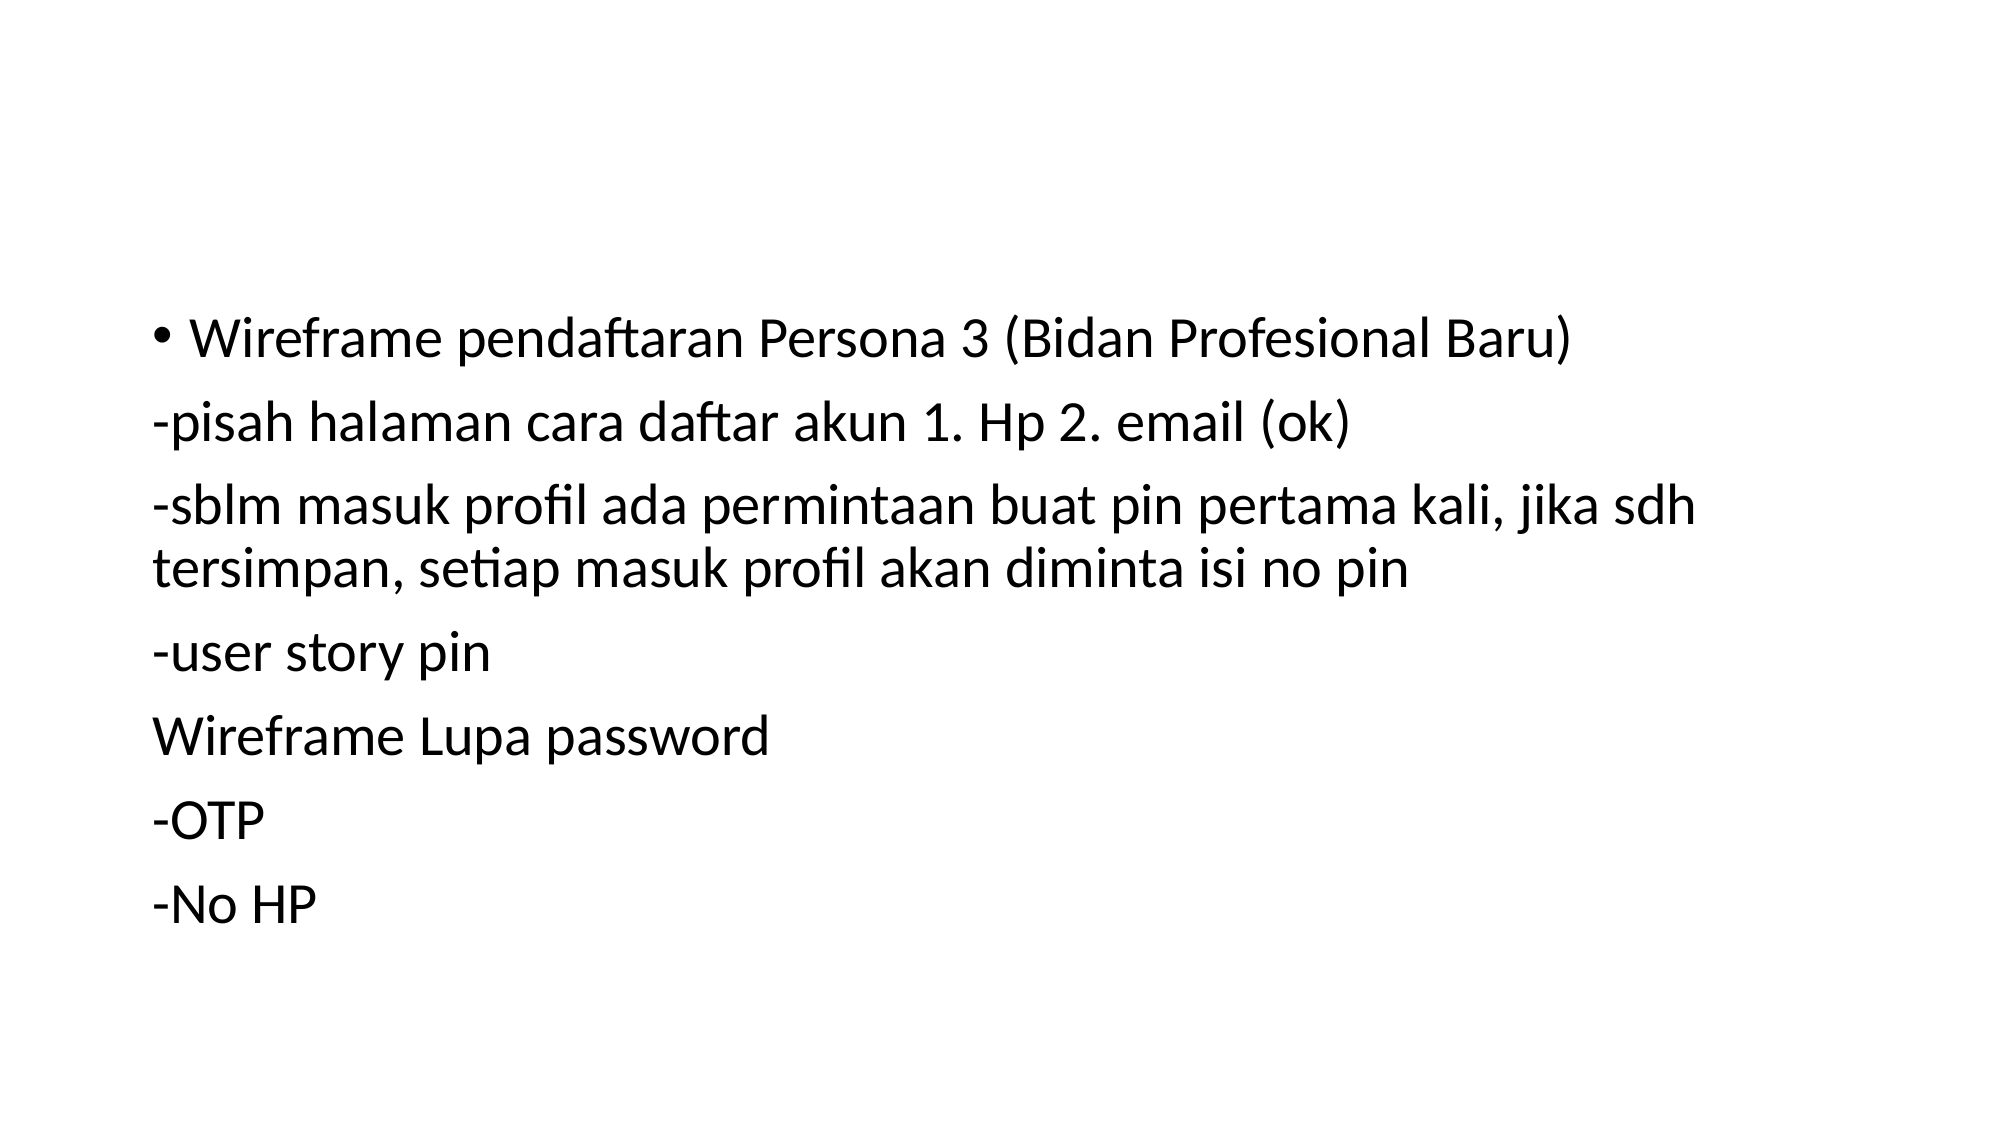

#
Wireframe pendaftaran Persona 3 (Bidan Profesional Baru)
-pisah halaman cara daftar akun 1. Hp 2. email (ok)
-sblm masuk profil ada permintaan buat pin pertama kali, jika sdh tersimpan, setiap masuk profil akan diminta isi no pin
-user story pin
Wireframe Lupa password
-OTP
-No HP